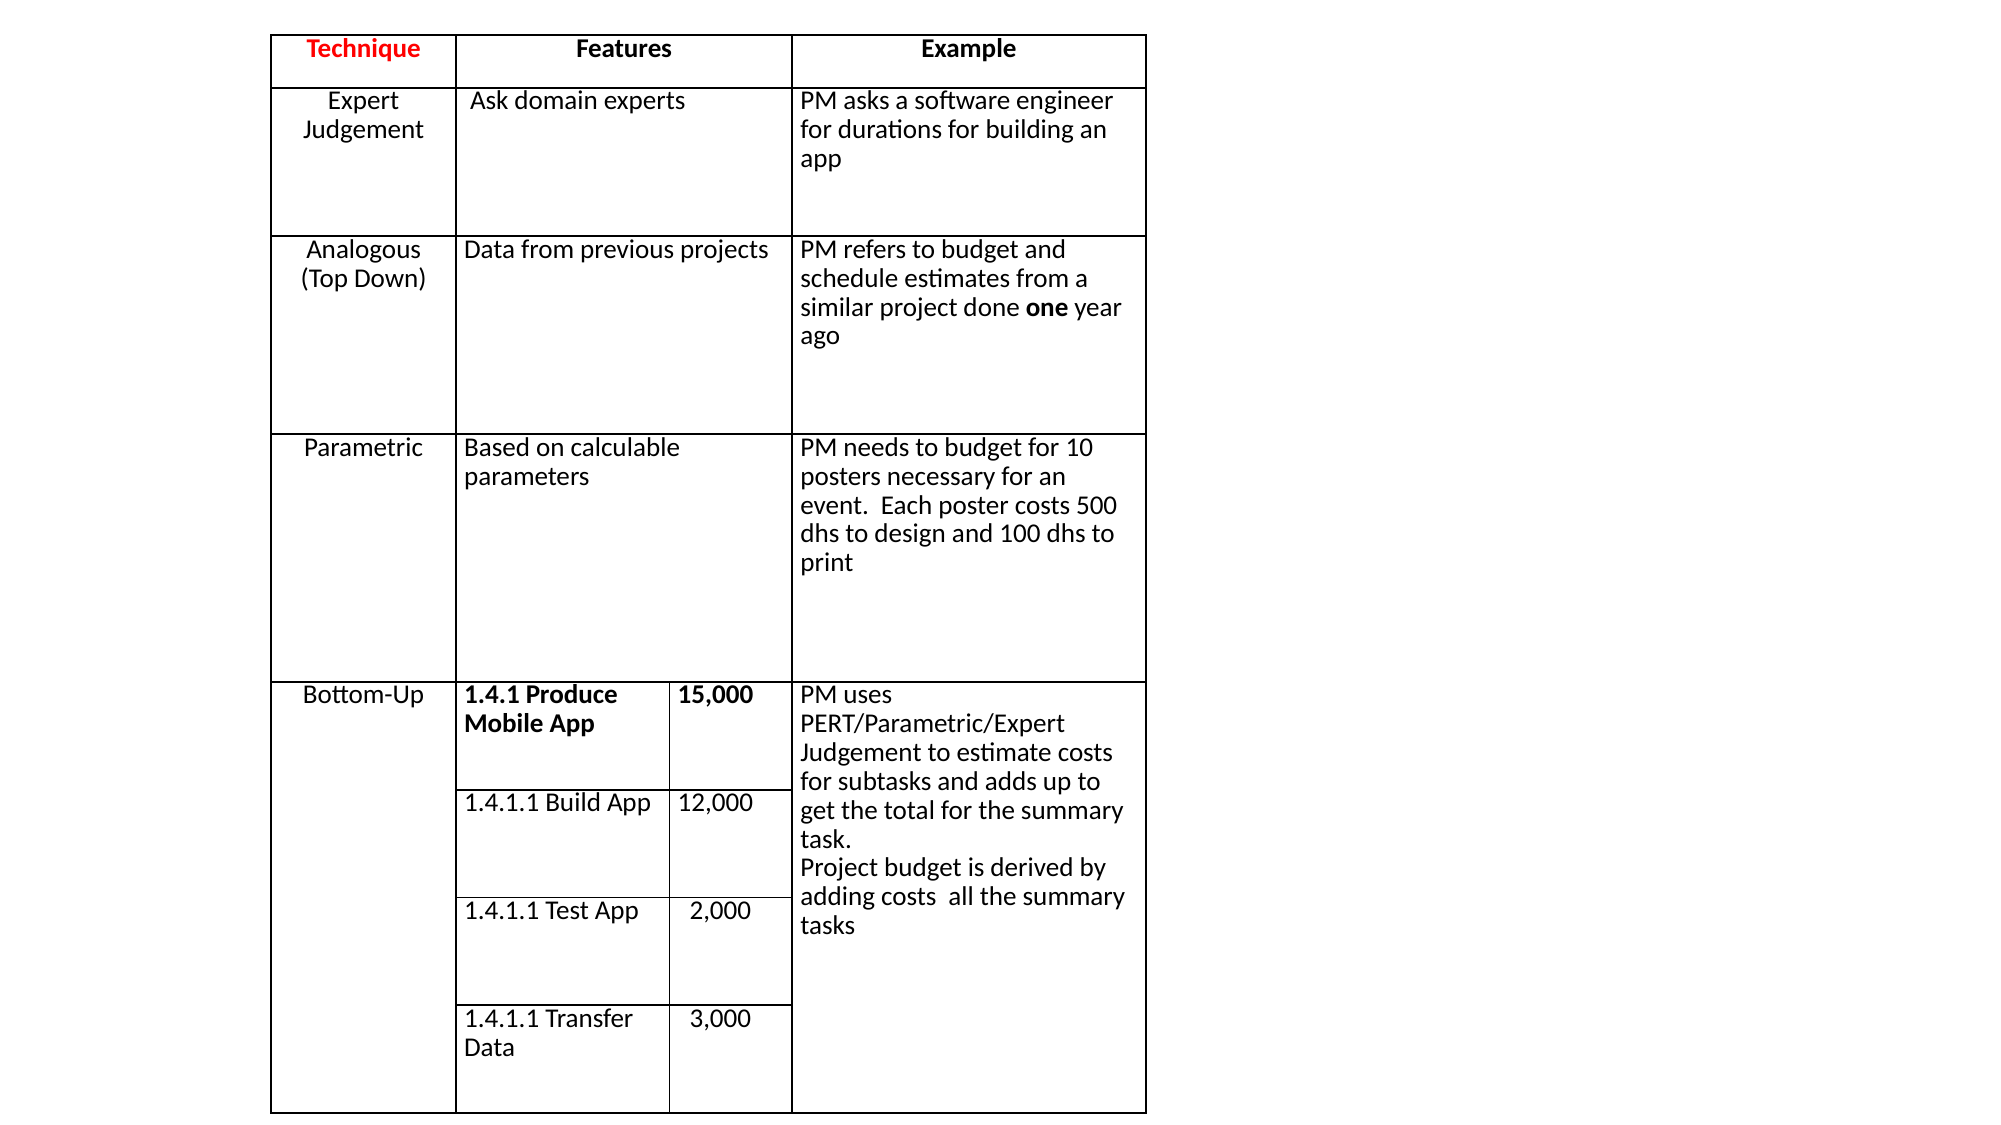

| Technique | Features |  | Example |
| --- | --- | --- | --- |
| Expert Judgement | Ask domain experts |  | PM asks a software engineer for durations for building an app |
| Analogous (Top Down) | Data from previous projects |  | PM refers to budget and schedule estimates from a similar project done one year ago |
| Parametric | Based on calculable parameters |  | PM needs to budget for 10 posters necessary for an event.  Each poster costs 500 dhs to design and 100 dhs to print |
| Bottom-Up | 1.4.1 Produce Mobile App | 15,000 | PM uses PERT/Parametric/Expert Judgement to estimate costs for subtasks and adds up to get the total for the summary task. Project budget is derived by adding costs  all the summary tasks |
|  | 1.4.1.1 Build App | 12,000 |  |
|  | 1.4.1.1 Test App | 2,000 |  |
|  | 1.4.1.1 Transfer Data | 3,000 |  |
# Estimation Techniques and their features